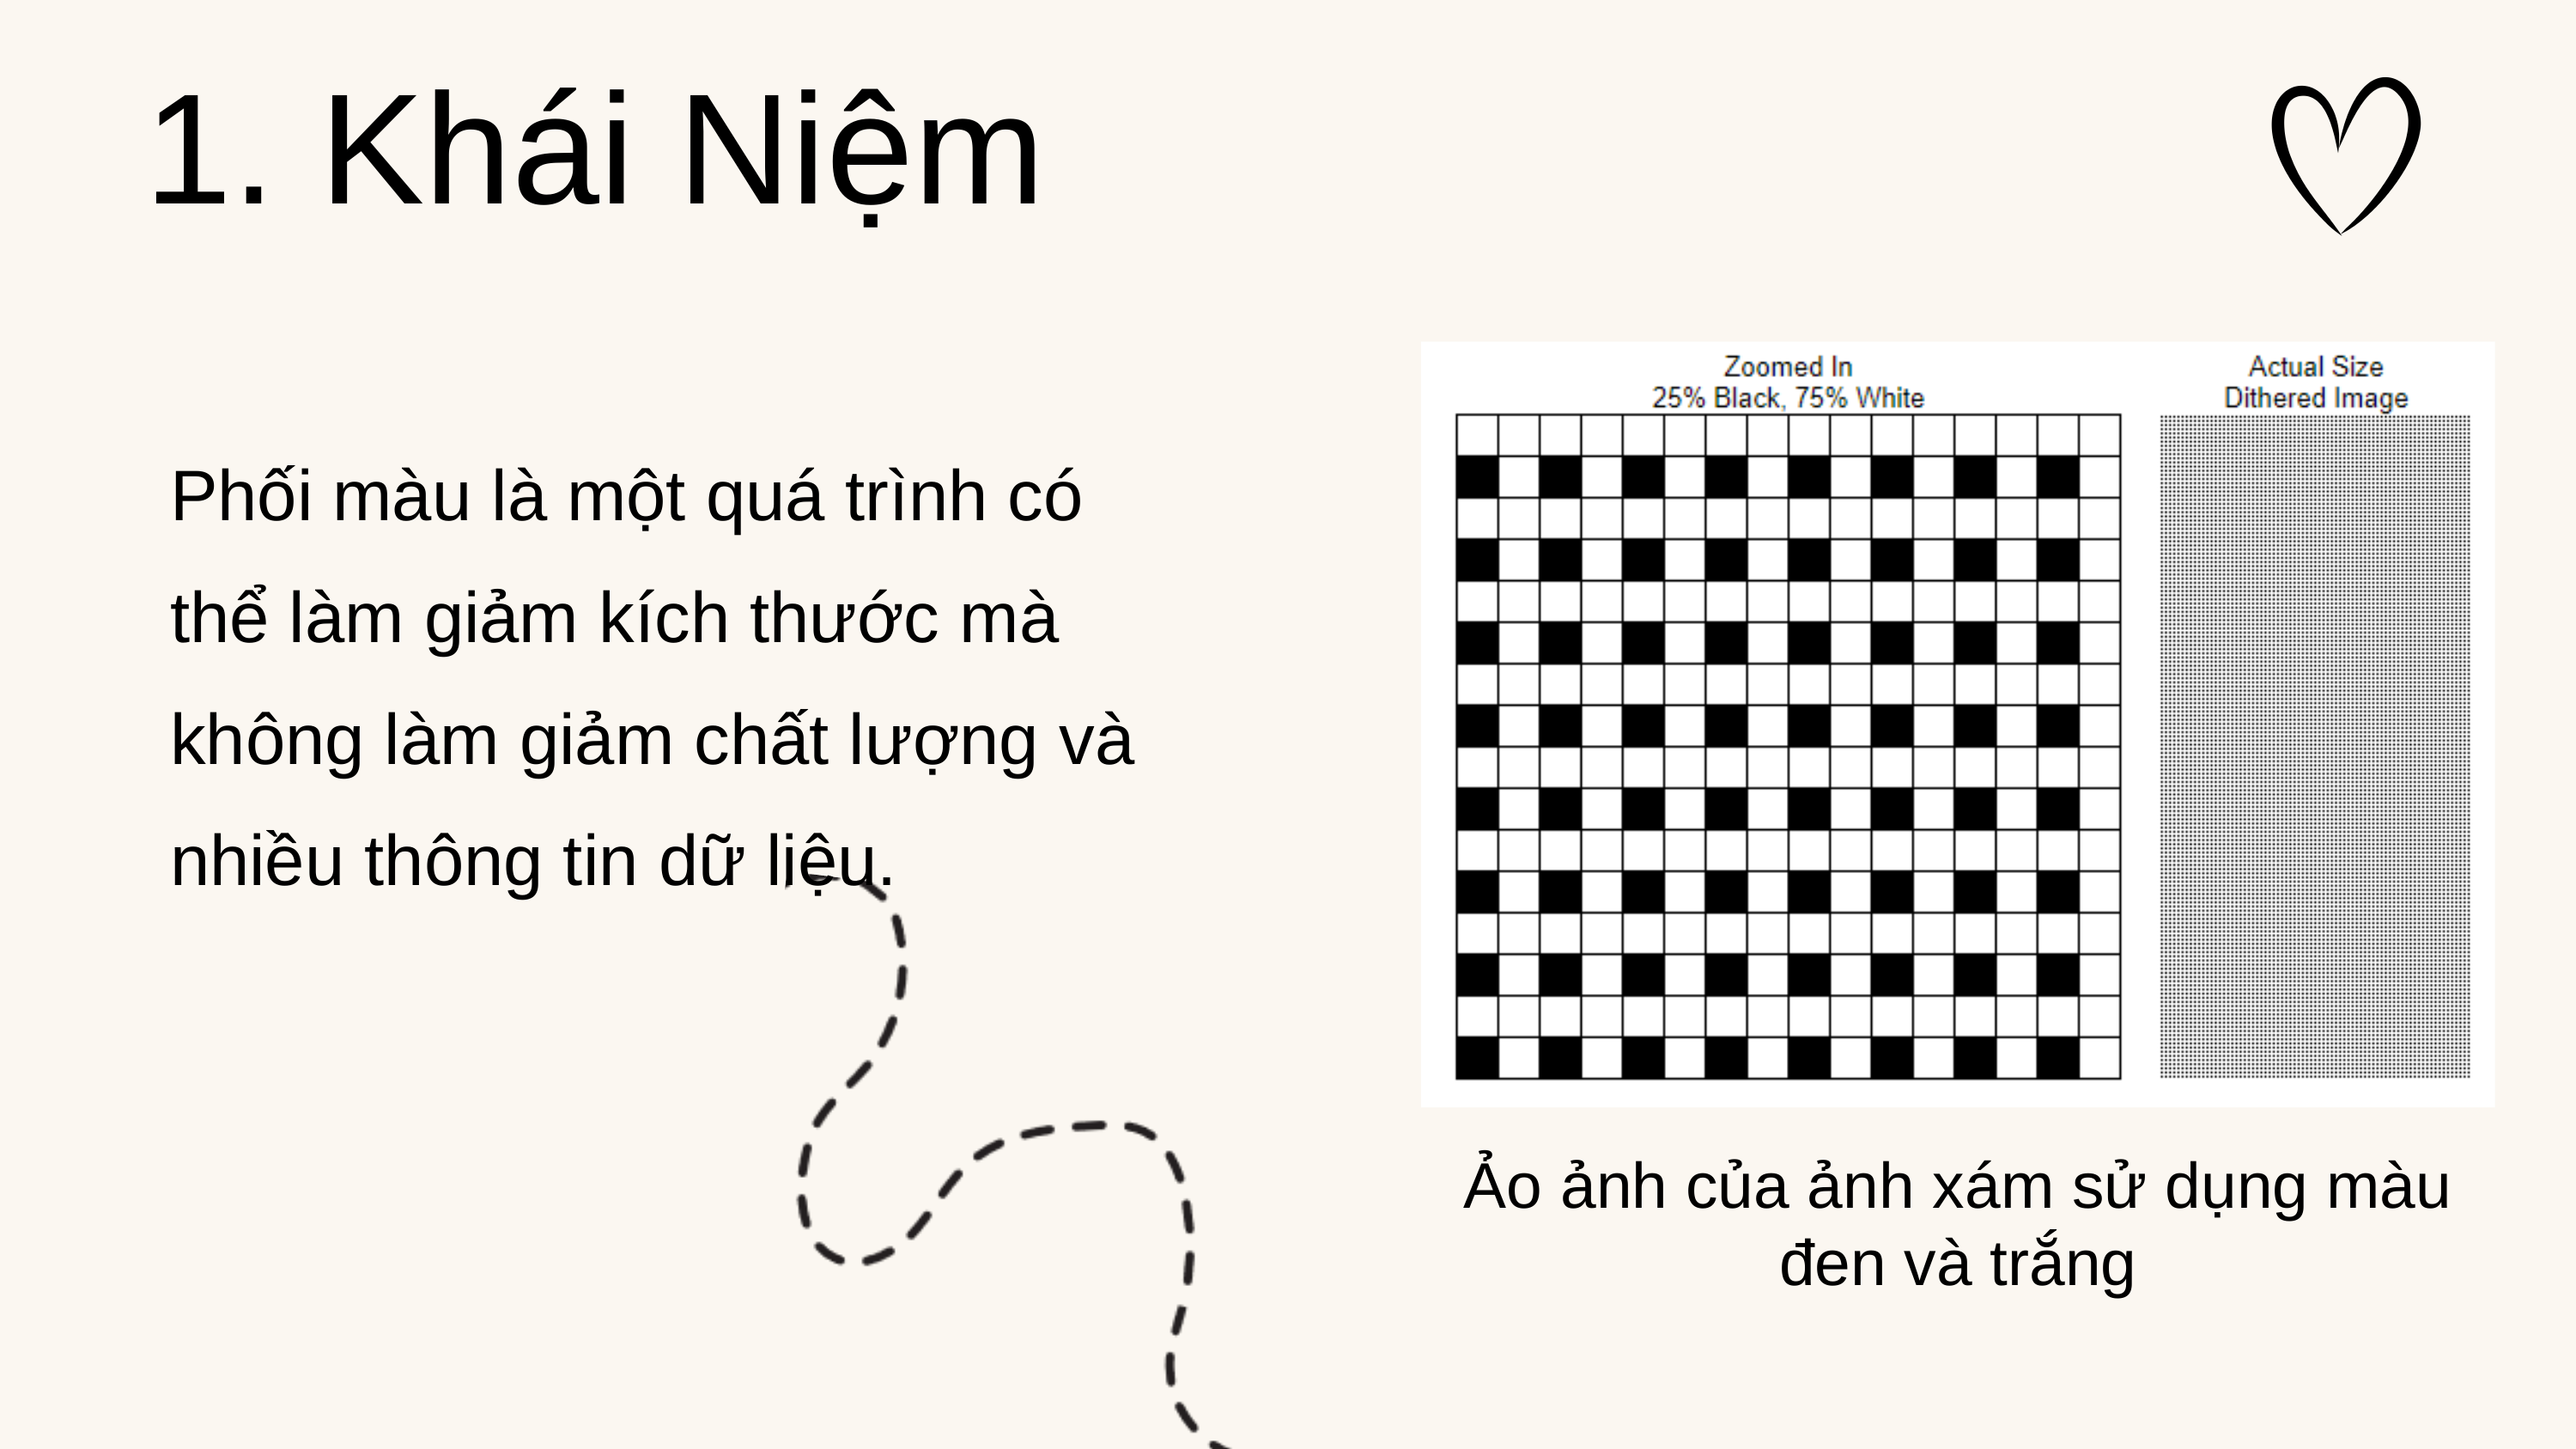

1. Khái Niệm

Phối màu là một quá trình có thể làm giảm kích thước mà không làm giảm chất lượng và nhiều thông tin dữ liệu.

Ảo ảnh của ảnh xám sử dụng màu đen và trắng